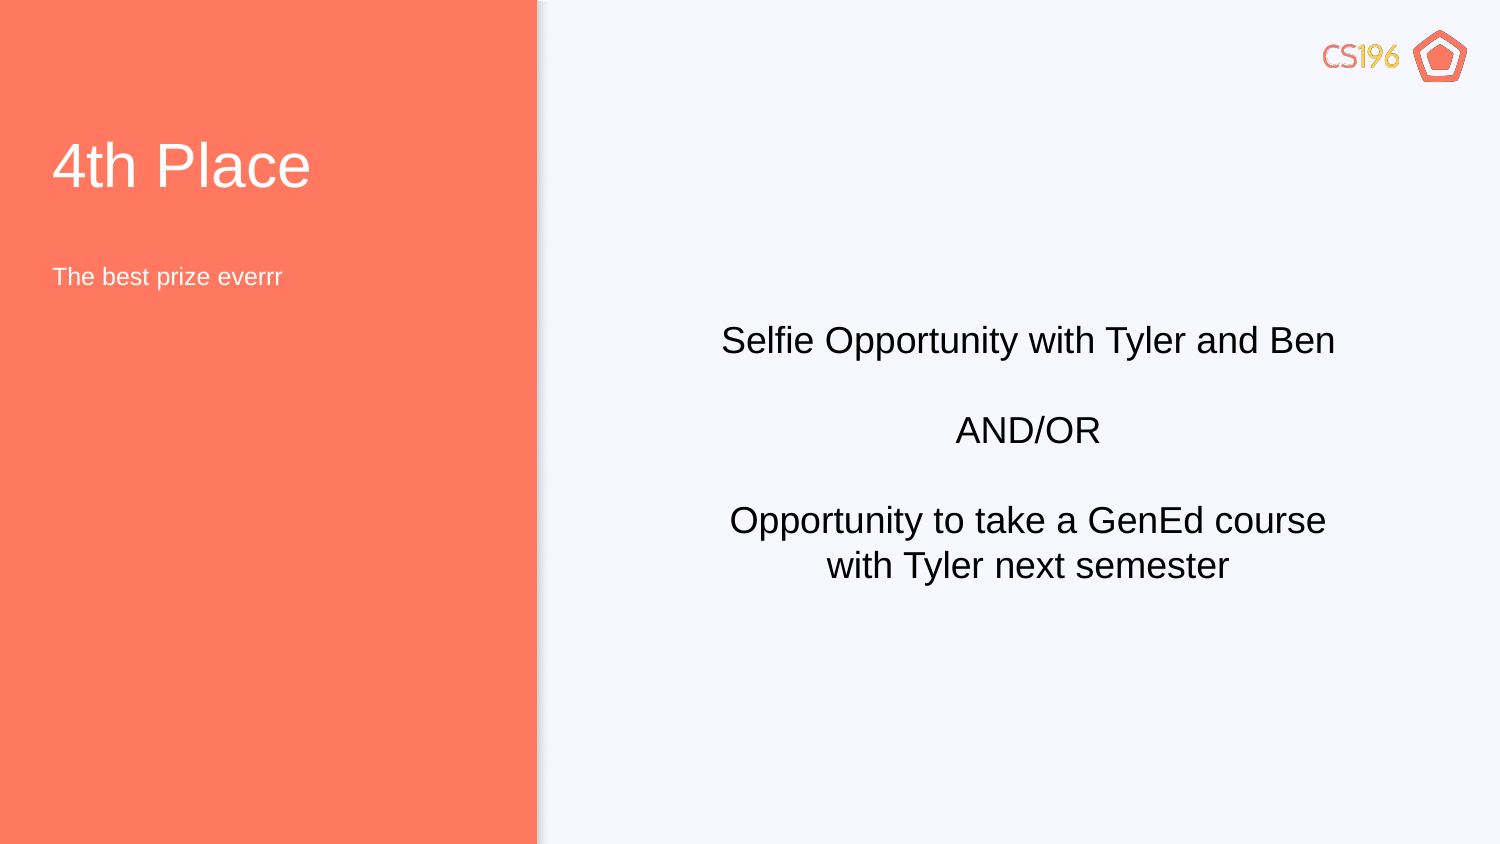

# 4th Place
The best prize everrr

Selfie Opportunity with Tyler and Ben

AND/OR

Opportunity to take a GenEd course with Tyler next semester